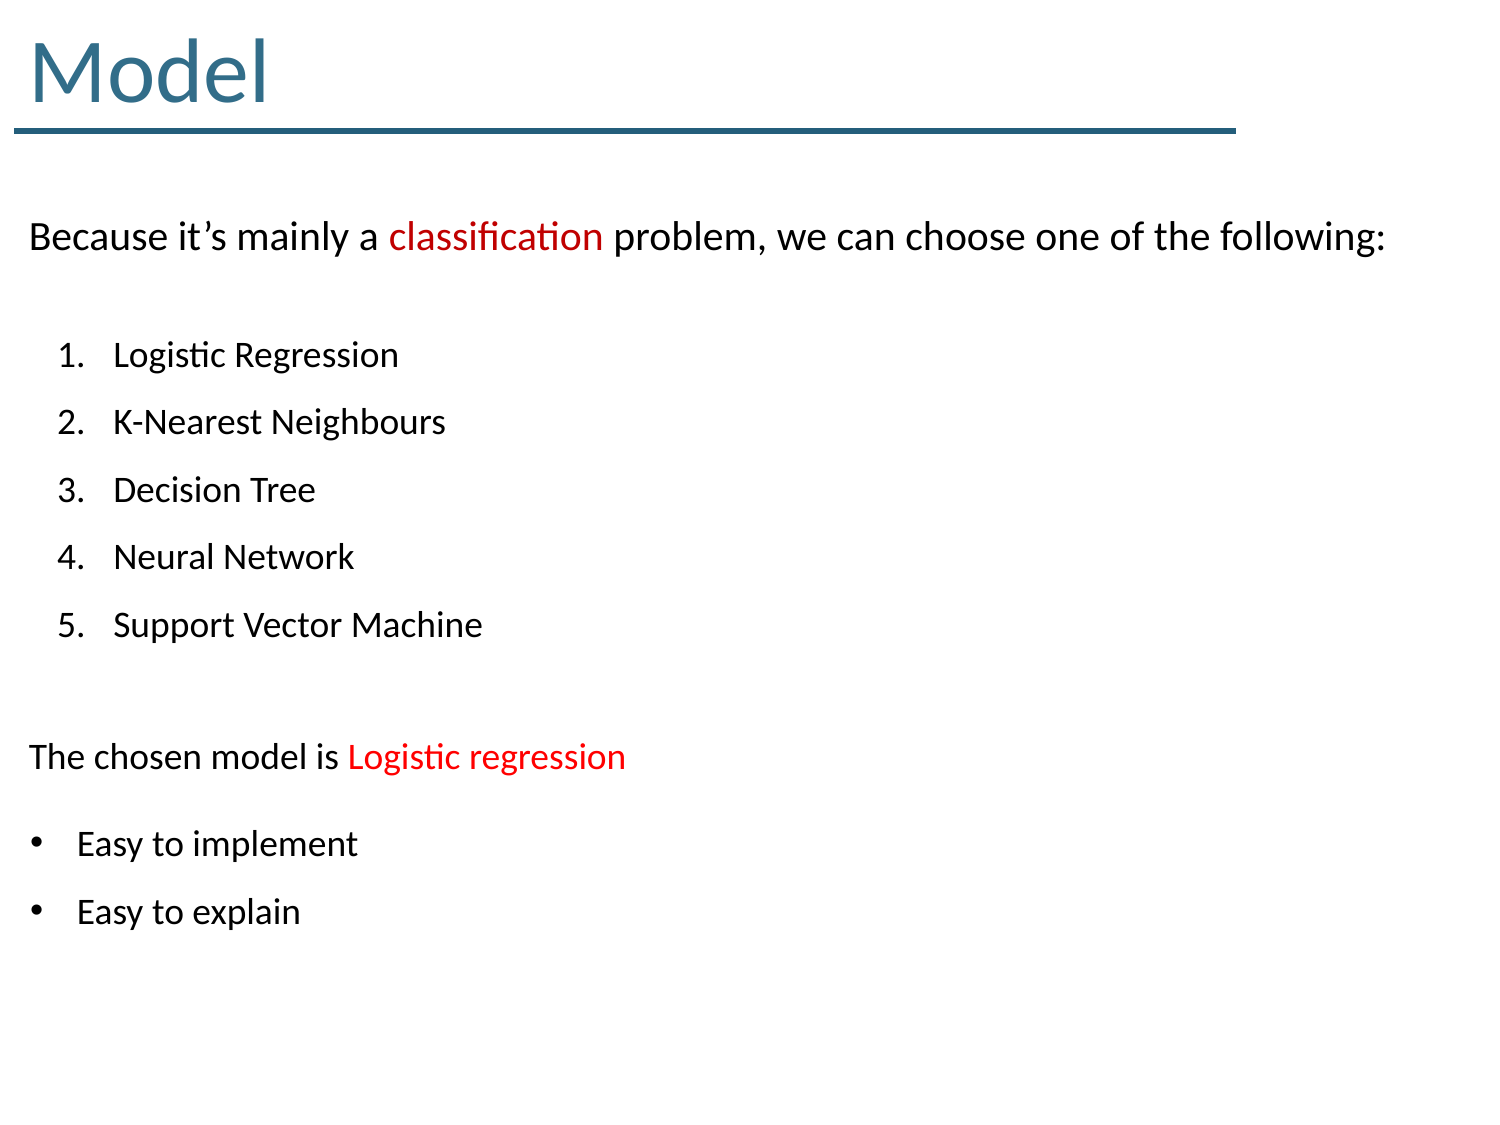

# Model
Because it’s mainly a classification problem, we can choose one of the following:
Logistic Regression
K-Nearest Neighbours
Decision Tree
Neural Network
Support Vector Machine
The chosen model is Logistic regression
Easy to implement
Easy to explain